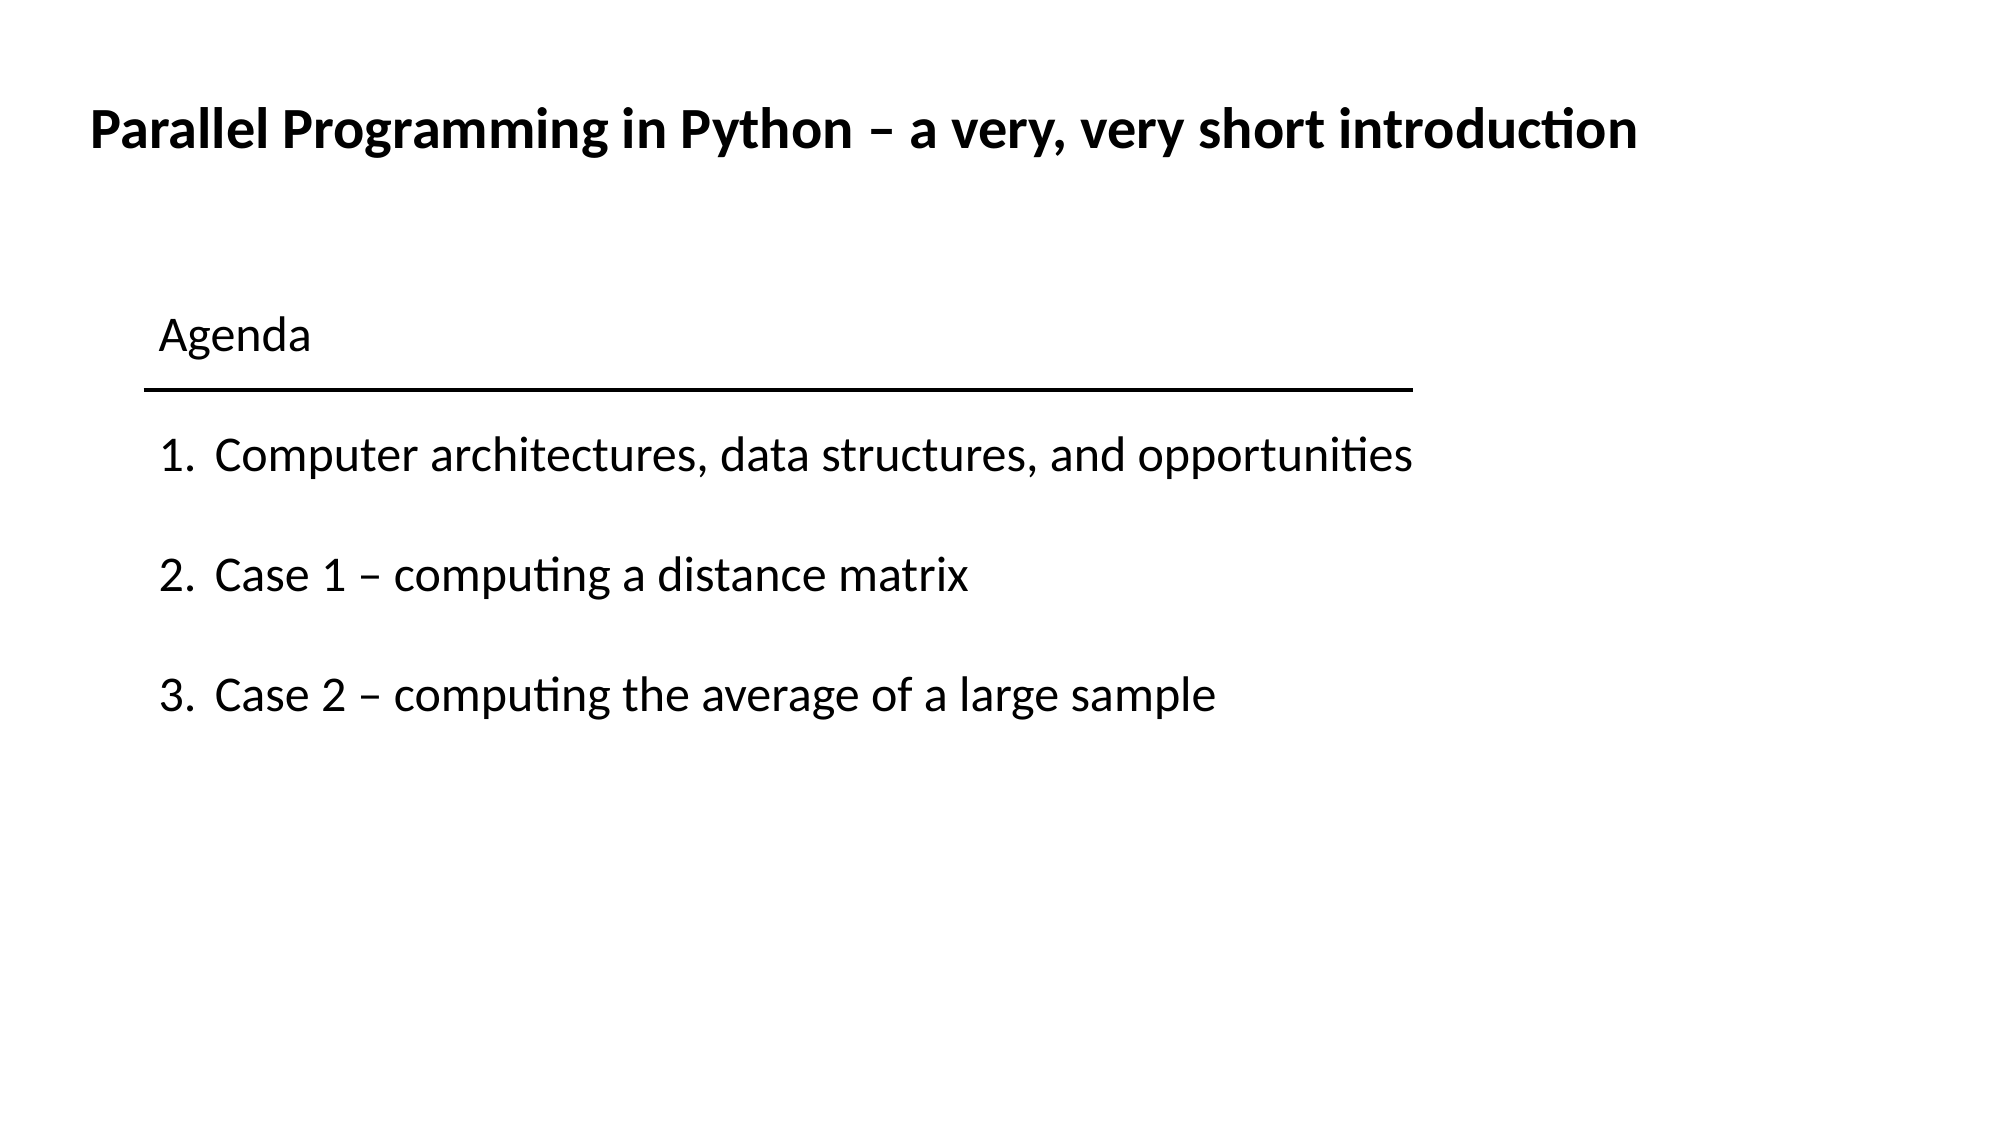

Parallel Programming in Python – a very, very short introduction
Agenda

Computer architectures, data structures, and opportunities

Case 1 – computing a distance matrix

Case 2 – computing the average of a large sample